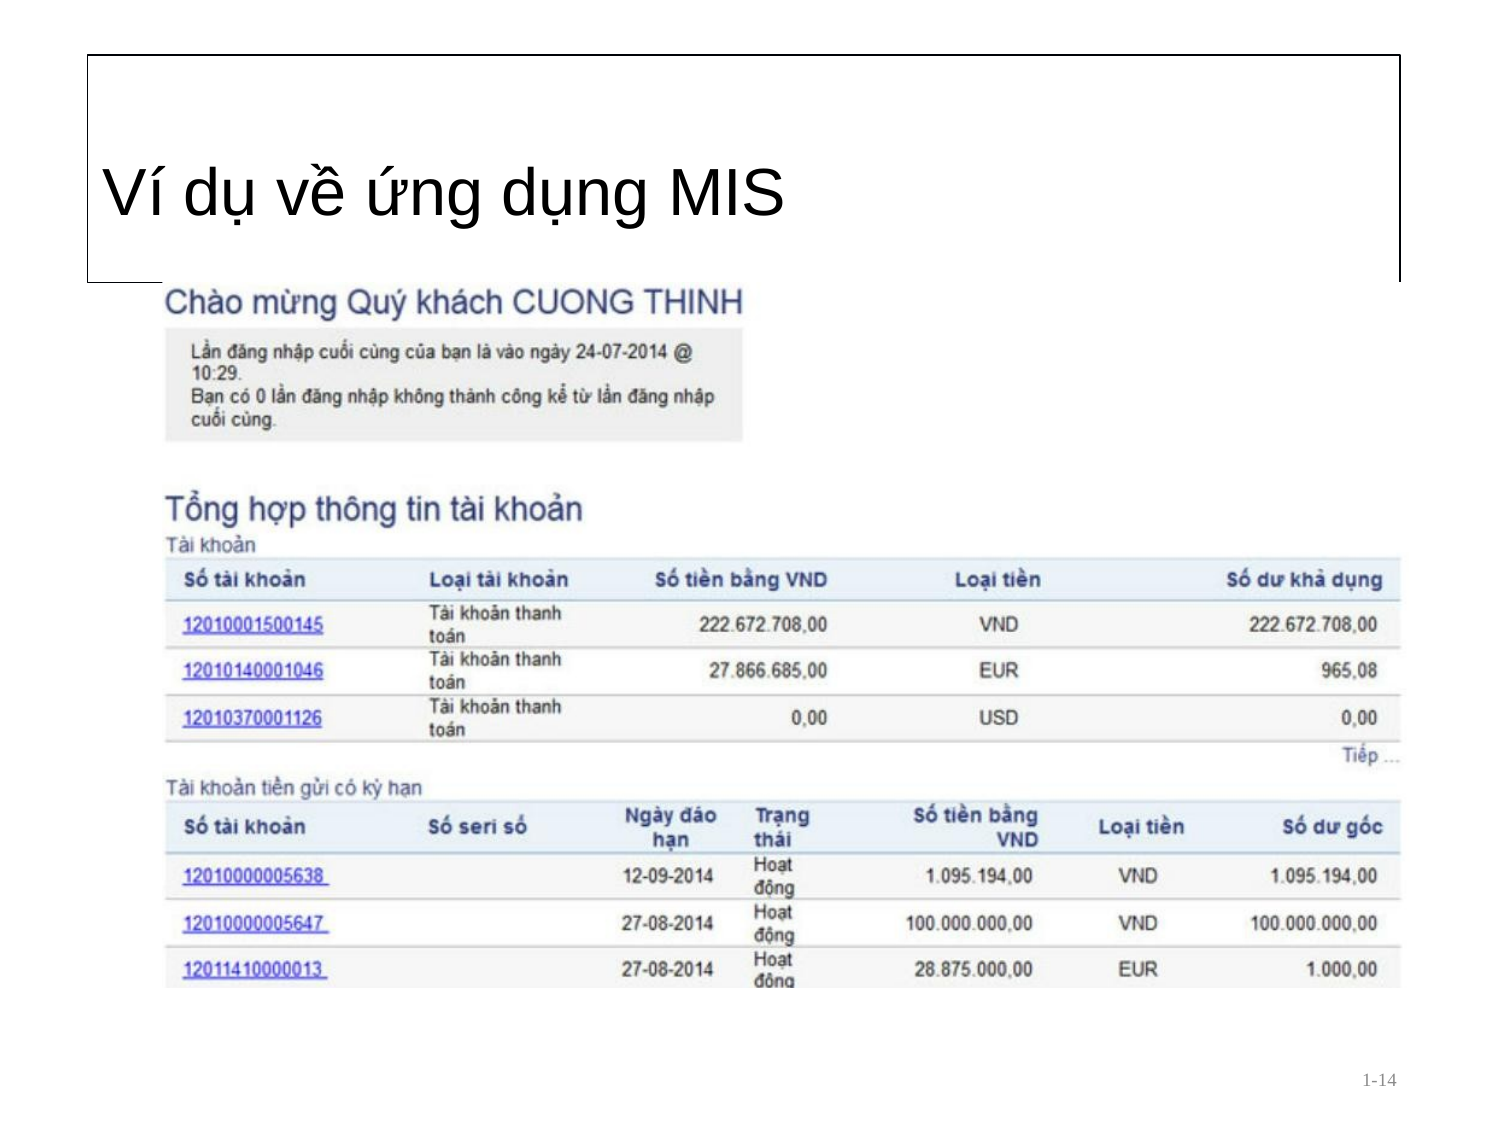

# Ví dụ về ứng dụng MIS

1-14